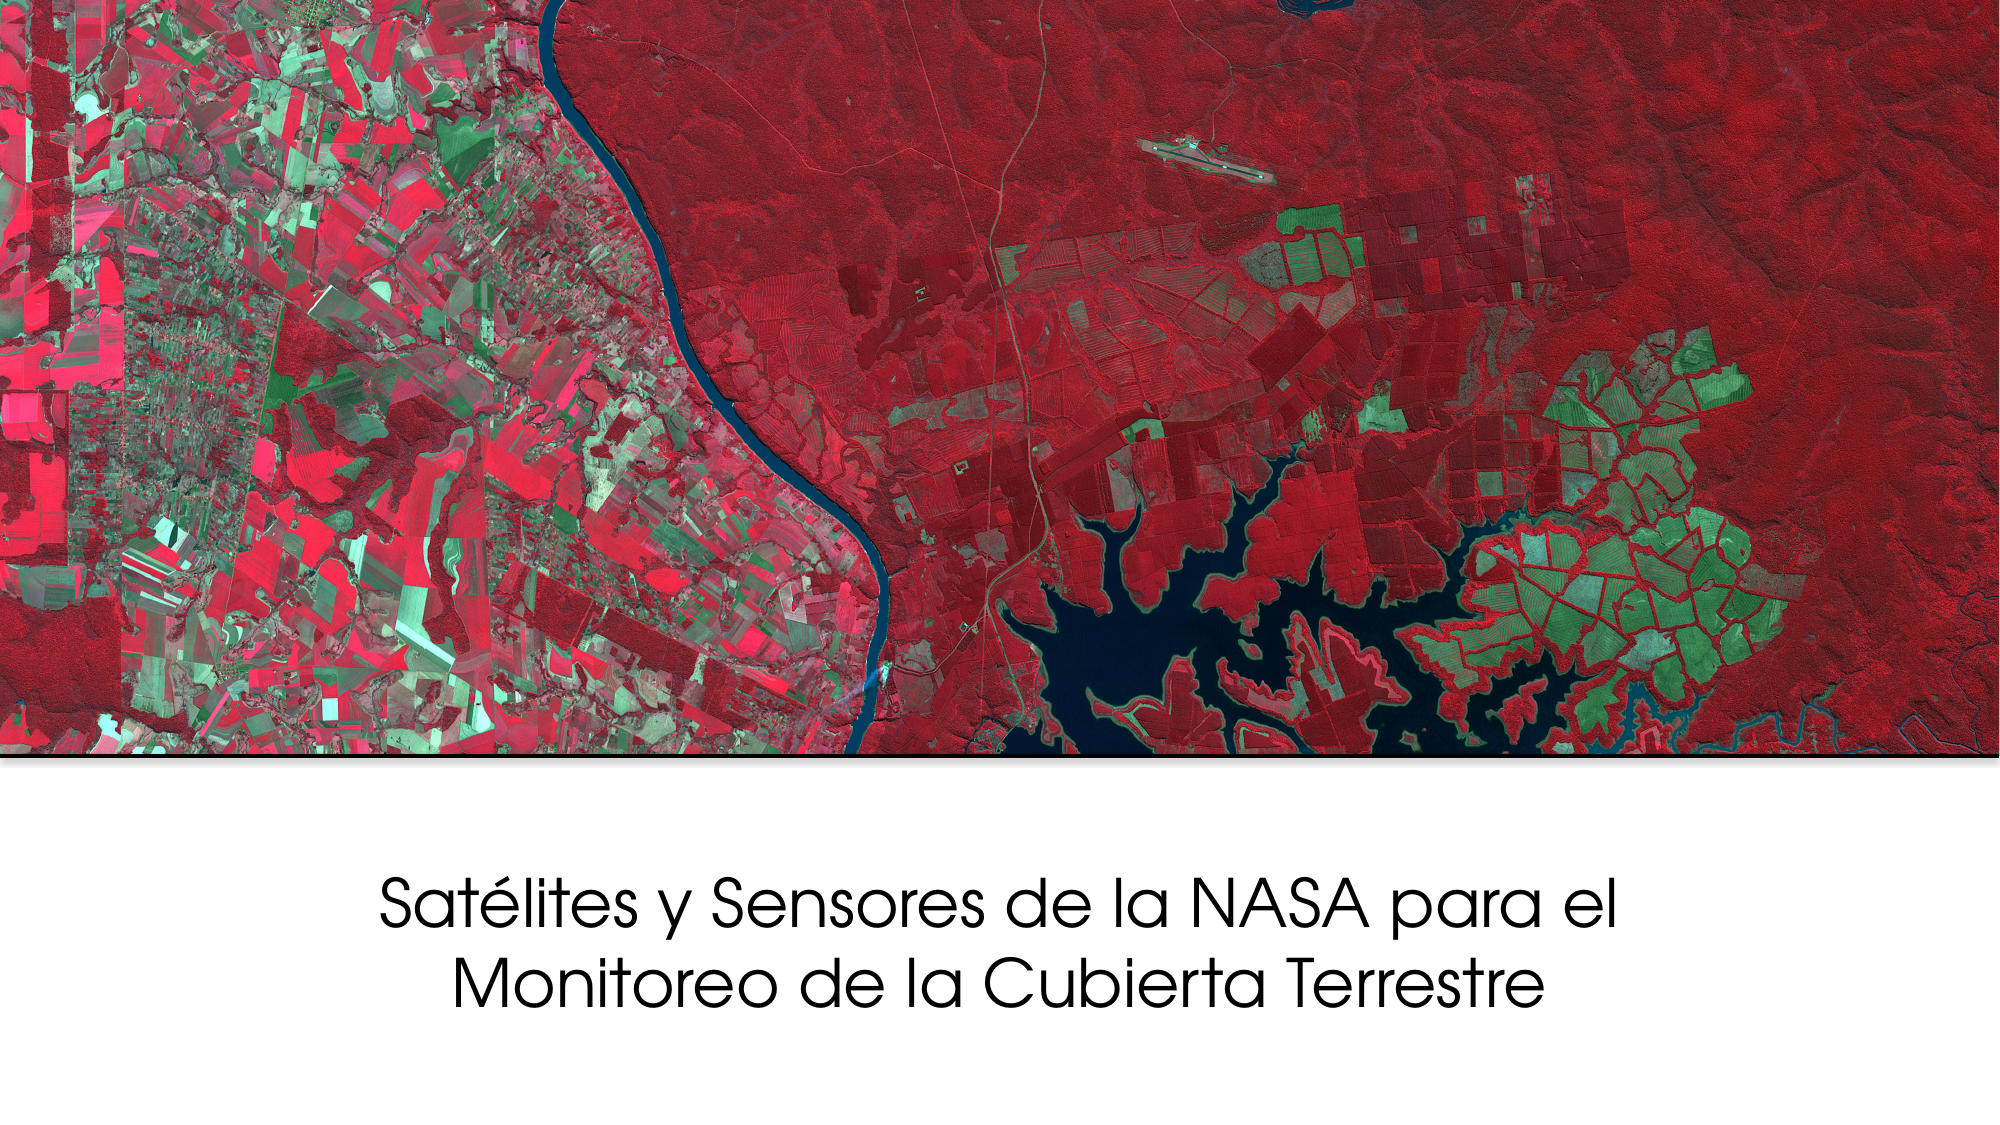

# Satélites y Sensores de la NASA para el Monitoreo de la Cubierta Terrestre